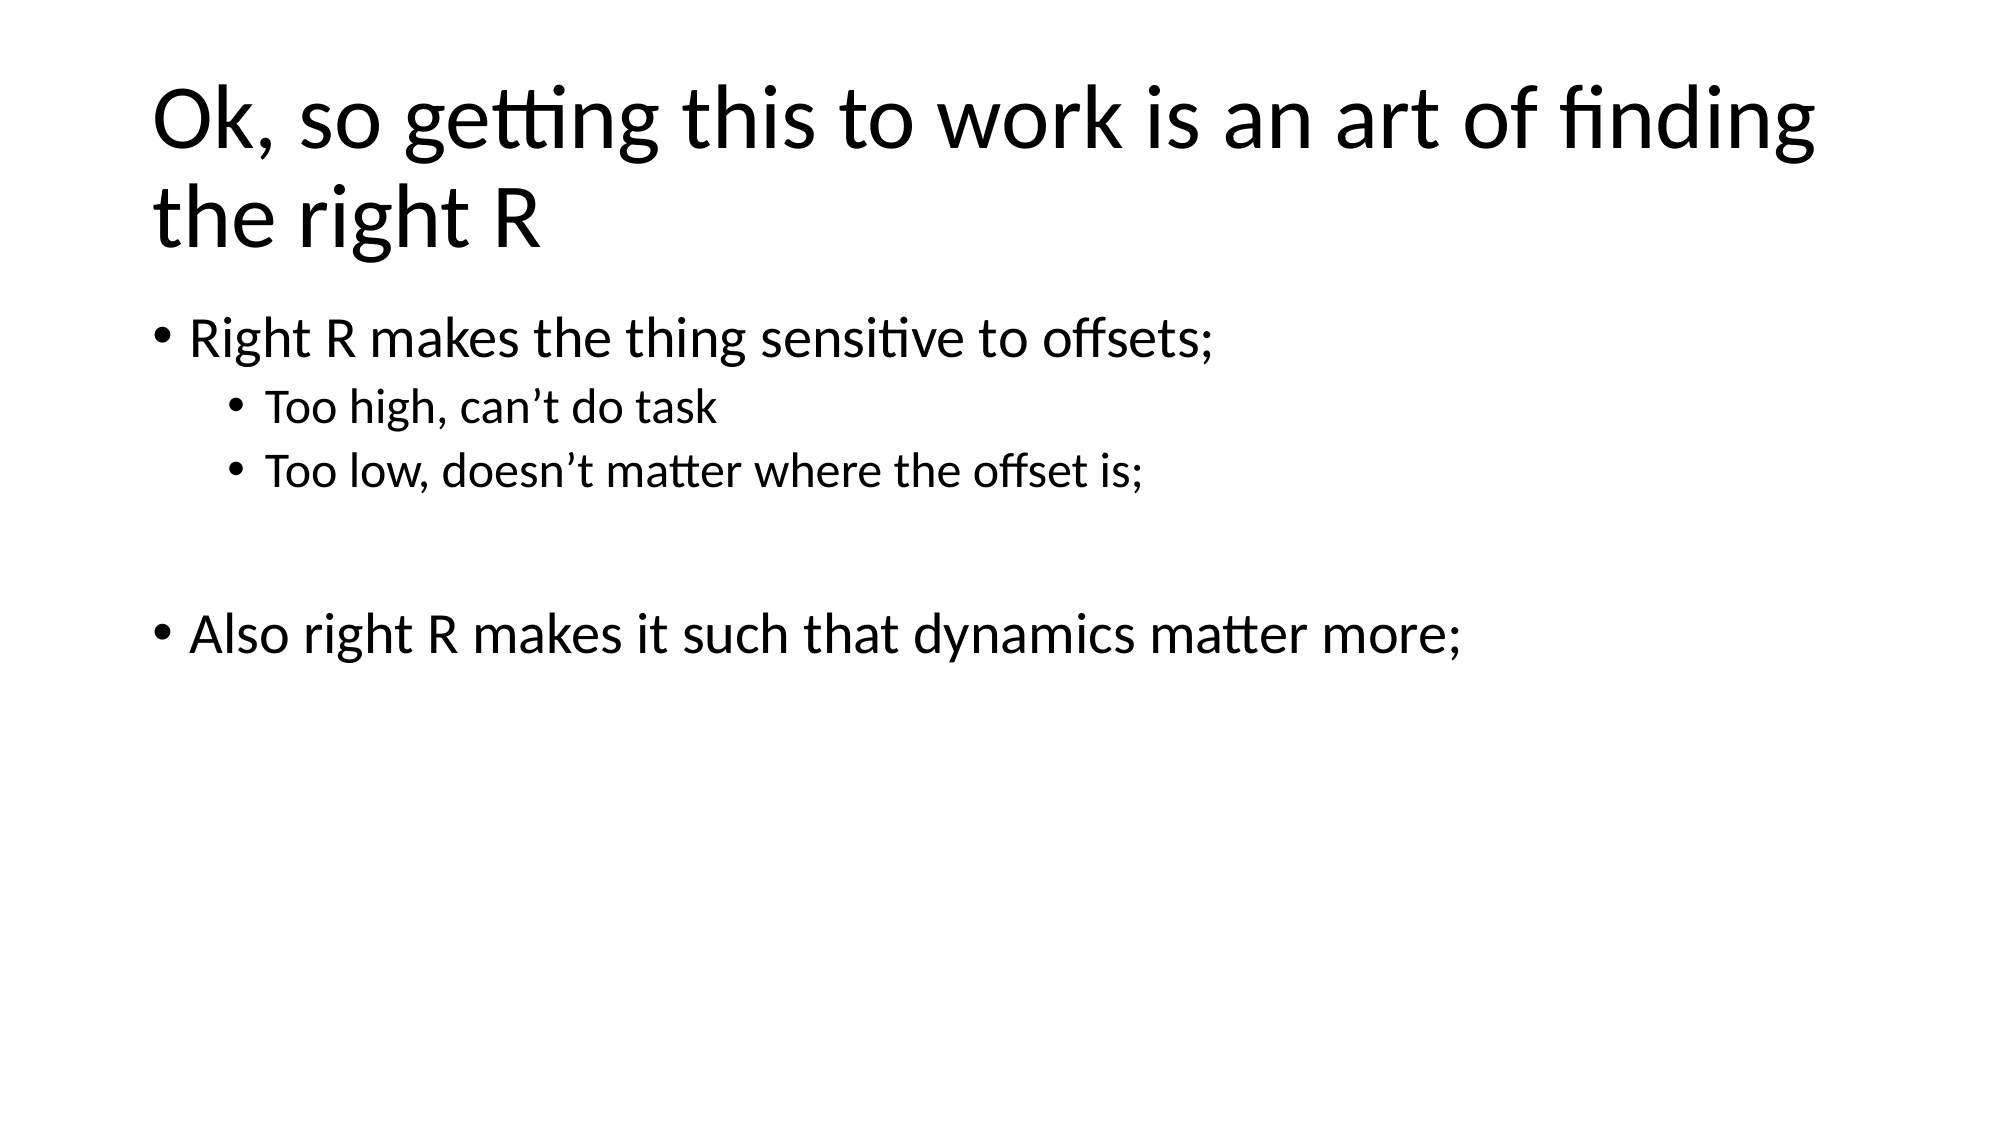

# Ok, so getting this to work is an art of finding the right R
Right R makes the thing sensitive to offsets;
Too high, can’t do task
Too low, doesn’t matter where the offset is;

Also right R makes it such that dynamics matter more;